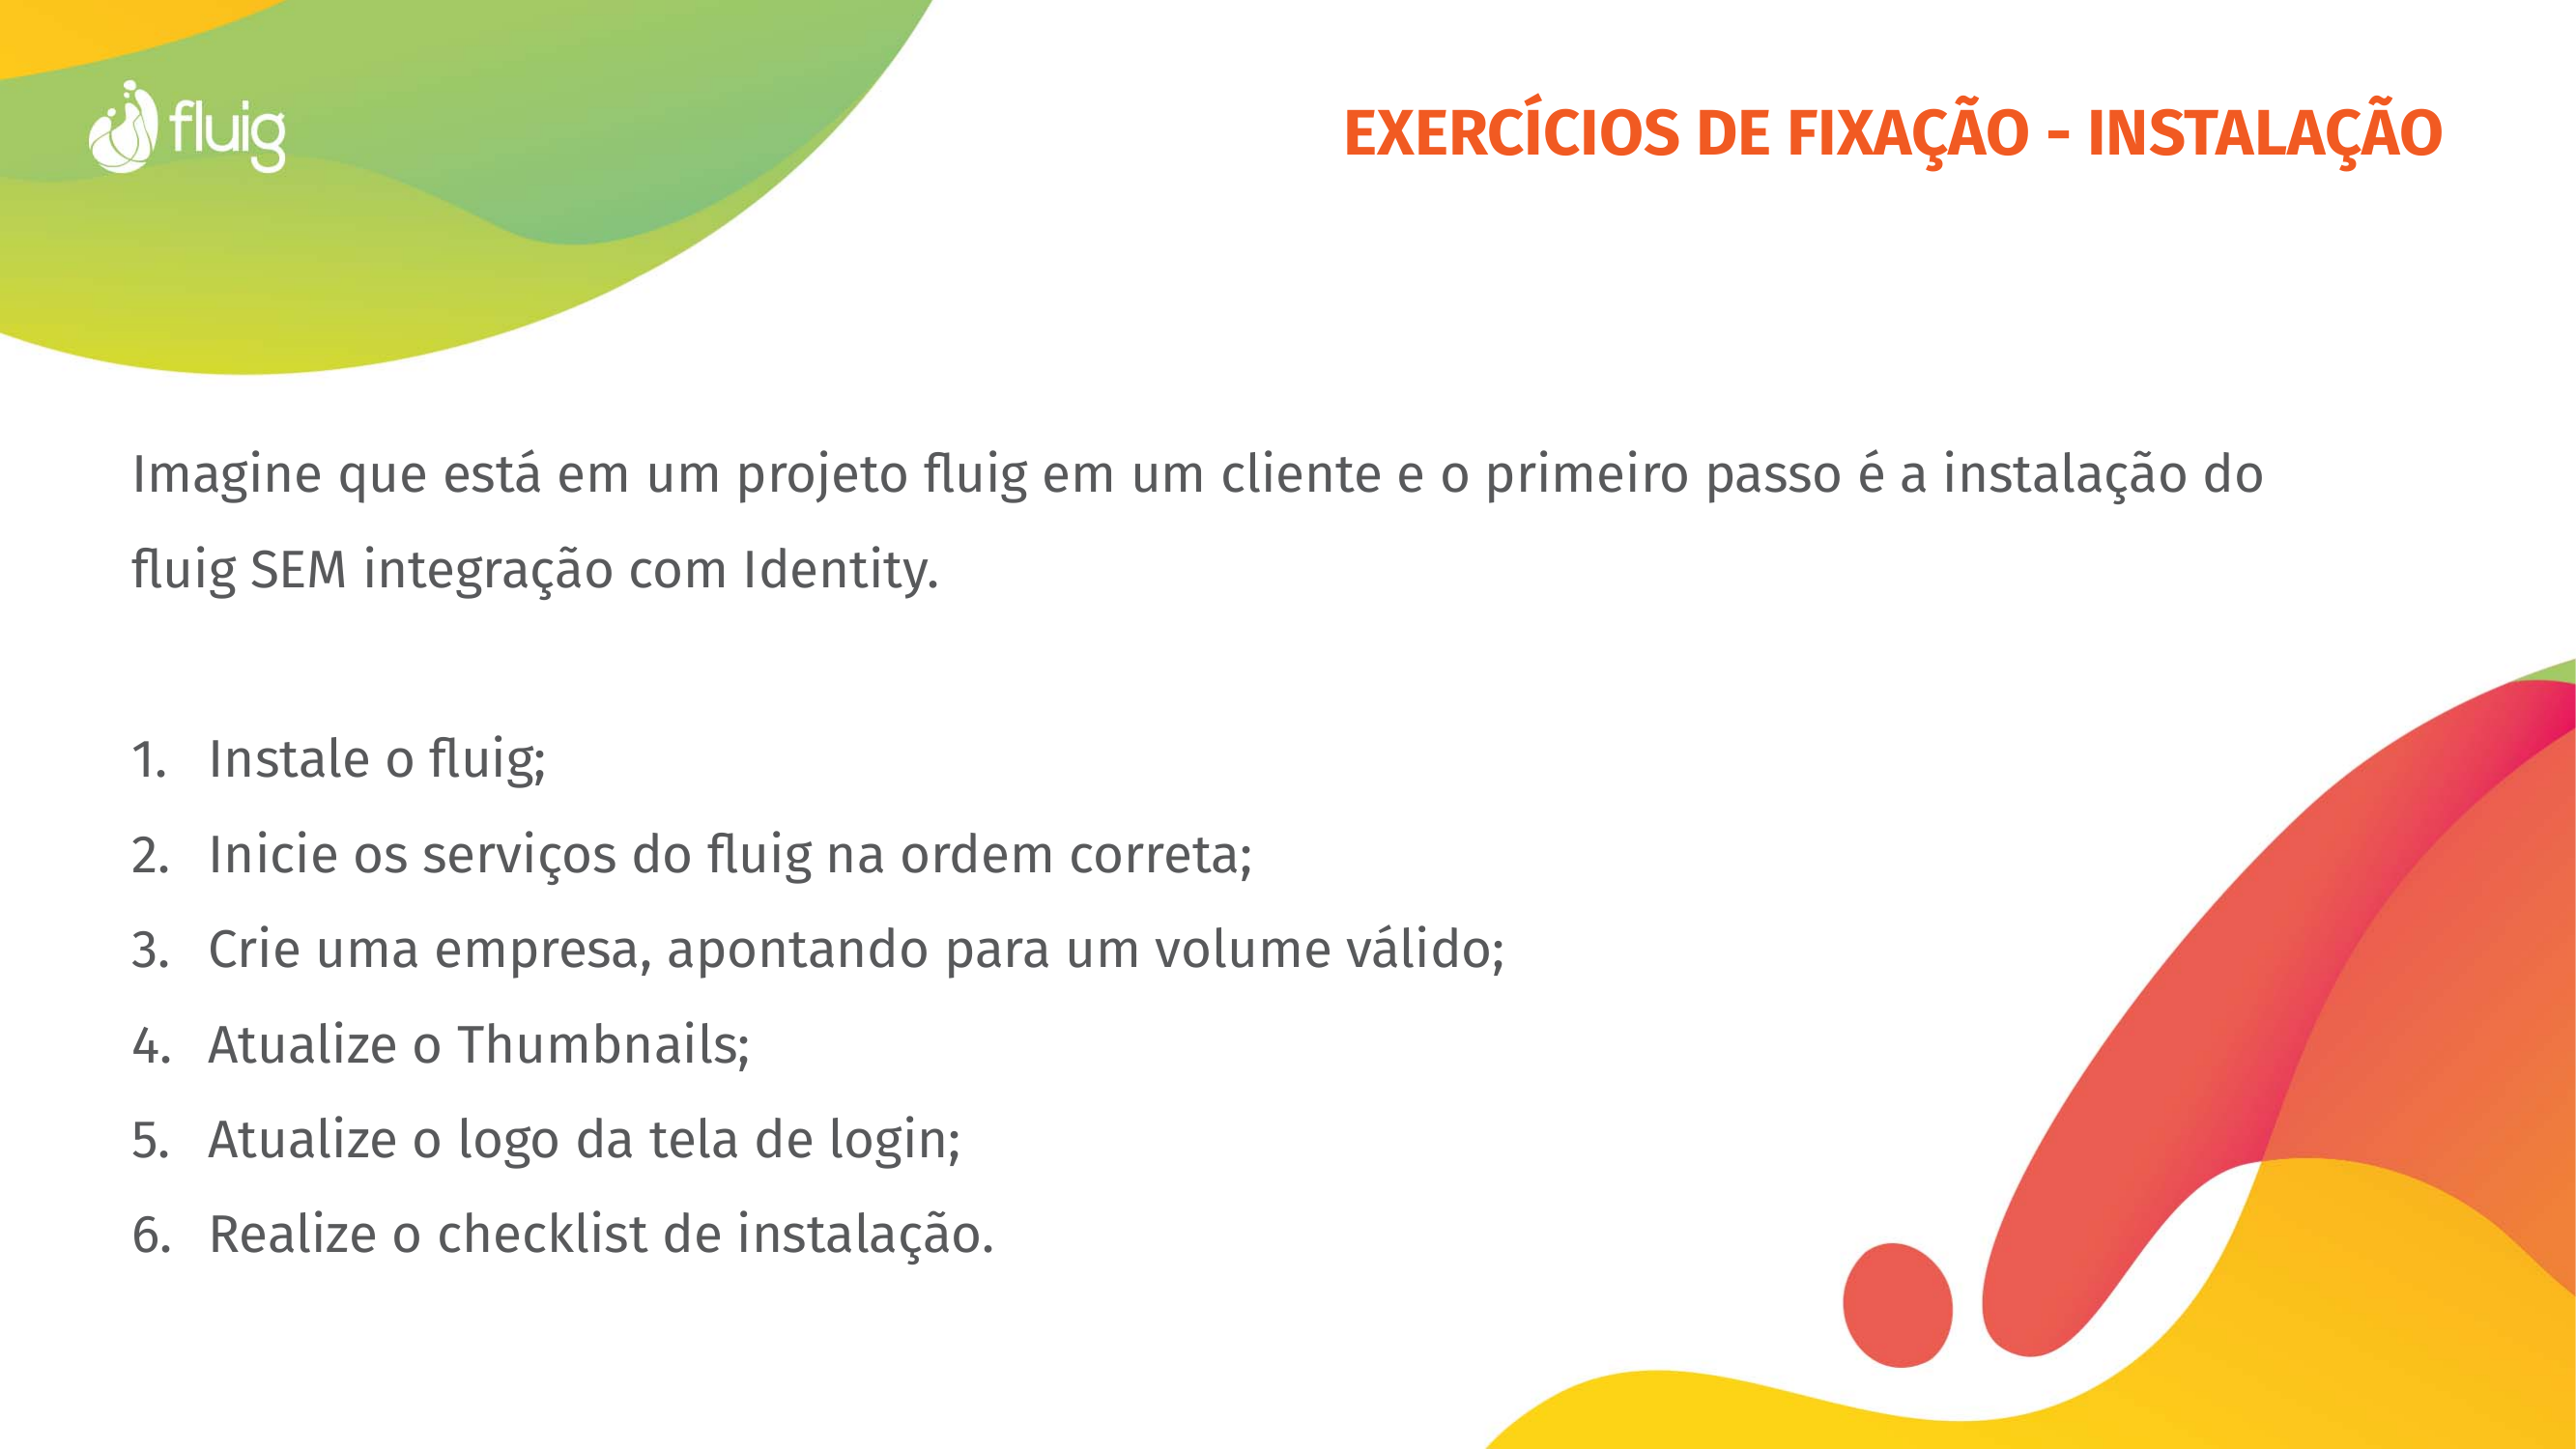

# EXERCÍCIOS DE FIXAÇÃO - INSTALAÇÃO
Imagine que está em um projeto fluig em um cliente e o primeiro passo é a instalação do fluig SEM integração com Identity.

Instale o fluig;
Inicie os serviços do fluig na ordem correta;
Crie uma empresa, apontando para um volume válido;
Atualize o Thumbnails;
Atualize o logo da tela de login;
Realize o checklist de instalação.